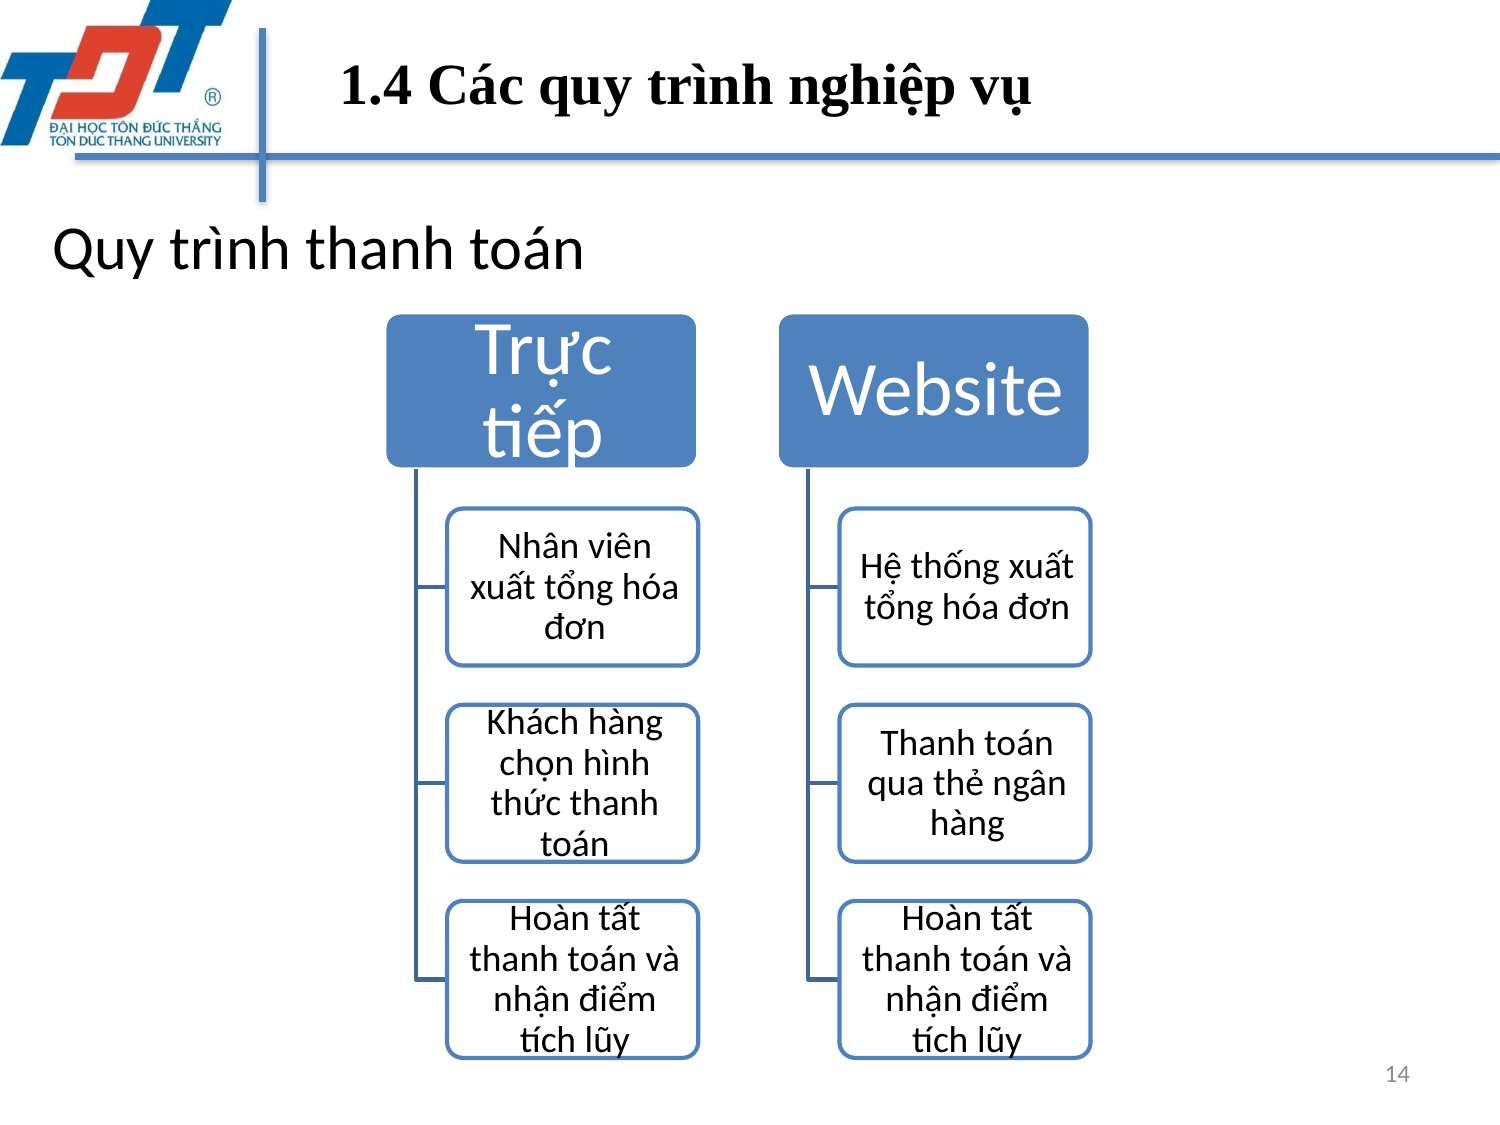

1.4 Các quy trình nghiệp vụ

Quy trình thanh toán
Trực tiếp
Nhân viên xuất tổng hóa đơn
Khách hàng chọn hình thức thanh toán
Hoàn tất thanh toán và nhận điểm tích lũy
Website
Hệ thống xuất tổng hóa đơn
Thanh toán qua thẻ ngân hàng
Hoàn tất thanh toán và nhận điểm tích lũy
14